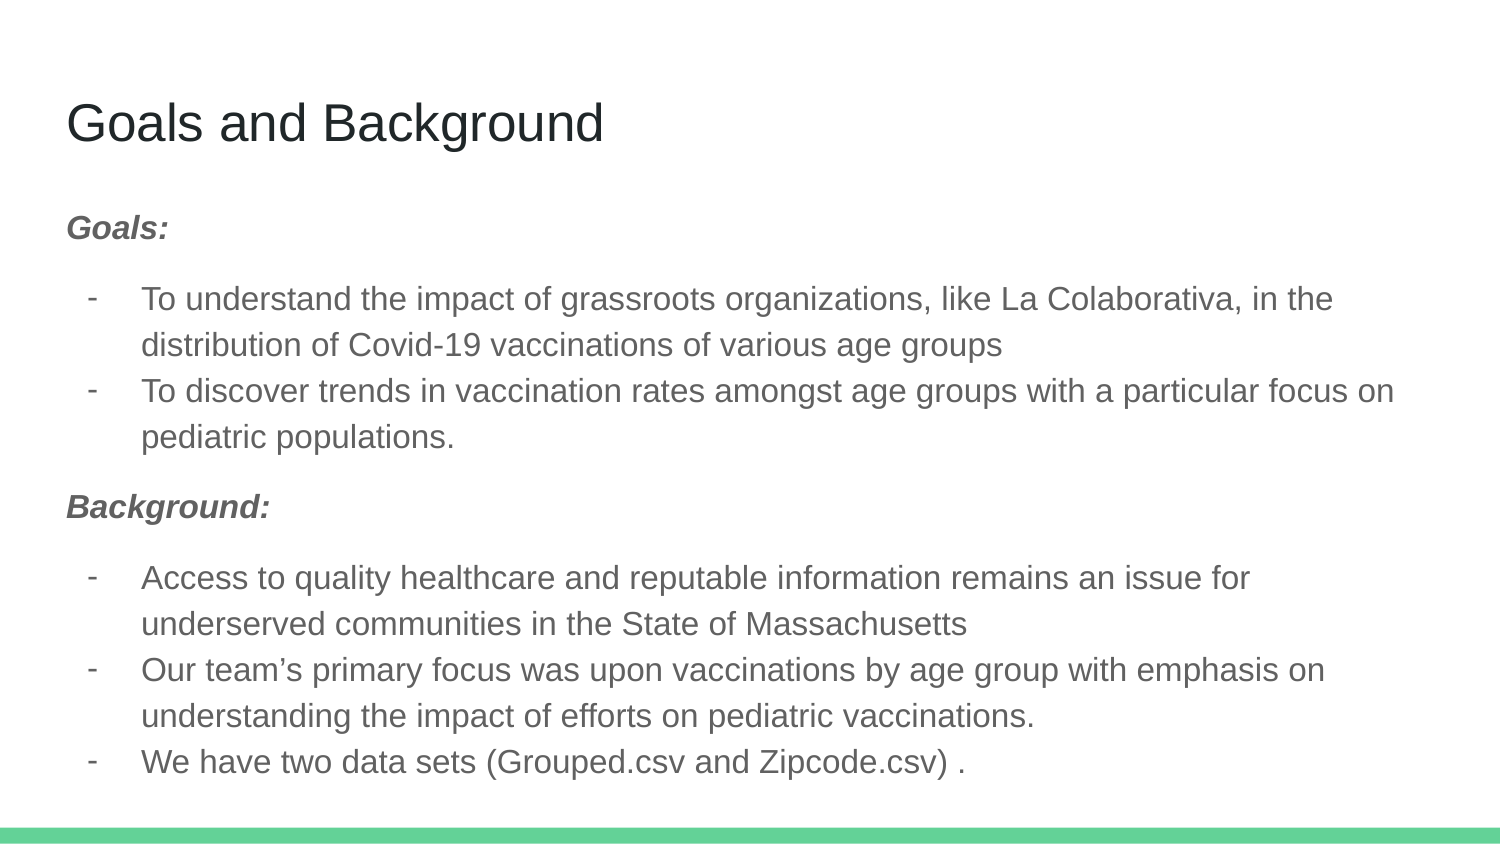

# Goals and Background
Goals:
To understand the impact of grassroots organizations, like La Colaborativa, in the distribution of Covid-19 vaccinations of various age groups
To discover trends in vaccination rates amongst age groups with a particular focus on pediatric populations.
Background:
Access to quality healthcare and reputable information remains an issue for underserved communities in the State of Massachusetts
Our team’s primary focus was upon vaccinations by age group with emphasis on understanding the impact of efforts on pediatric vaccinations.
We have two data sets (Grouped.csv and Zipcode.csv) .